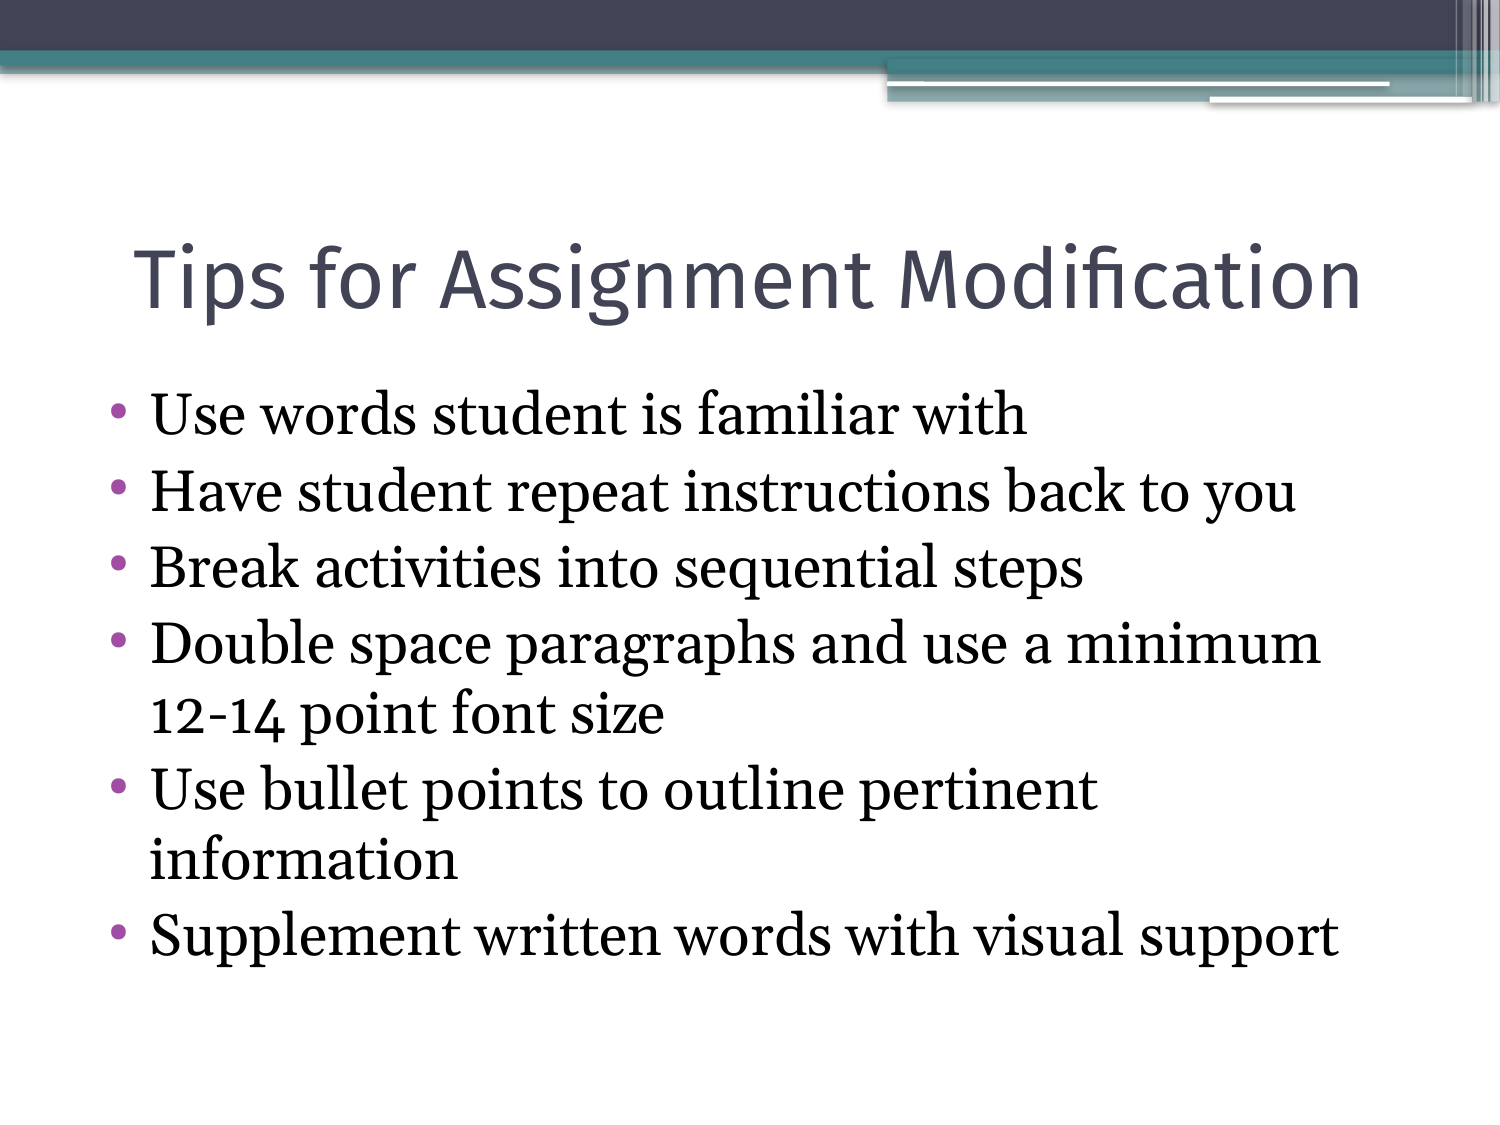

# Tips for Assignment Modification
Use words student is familiar with
Have student repeat instructions back to you
Break activities into sequential steps
Double space paragraphs and use a minimum 12-14 point font size
Use bullet points to outline pertinent information
Supplement written words with visual support